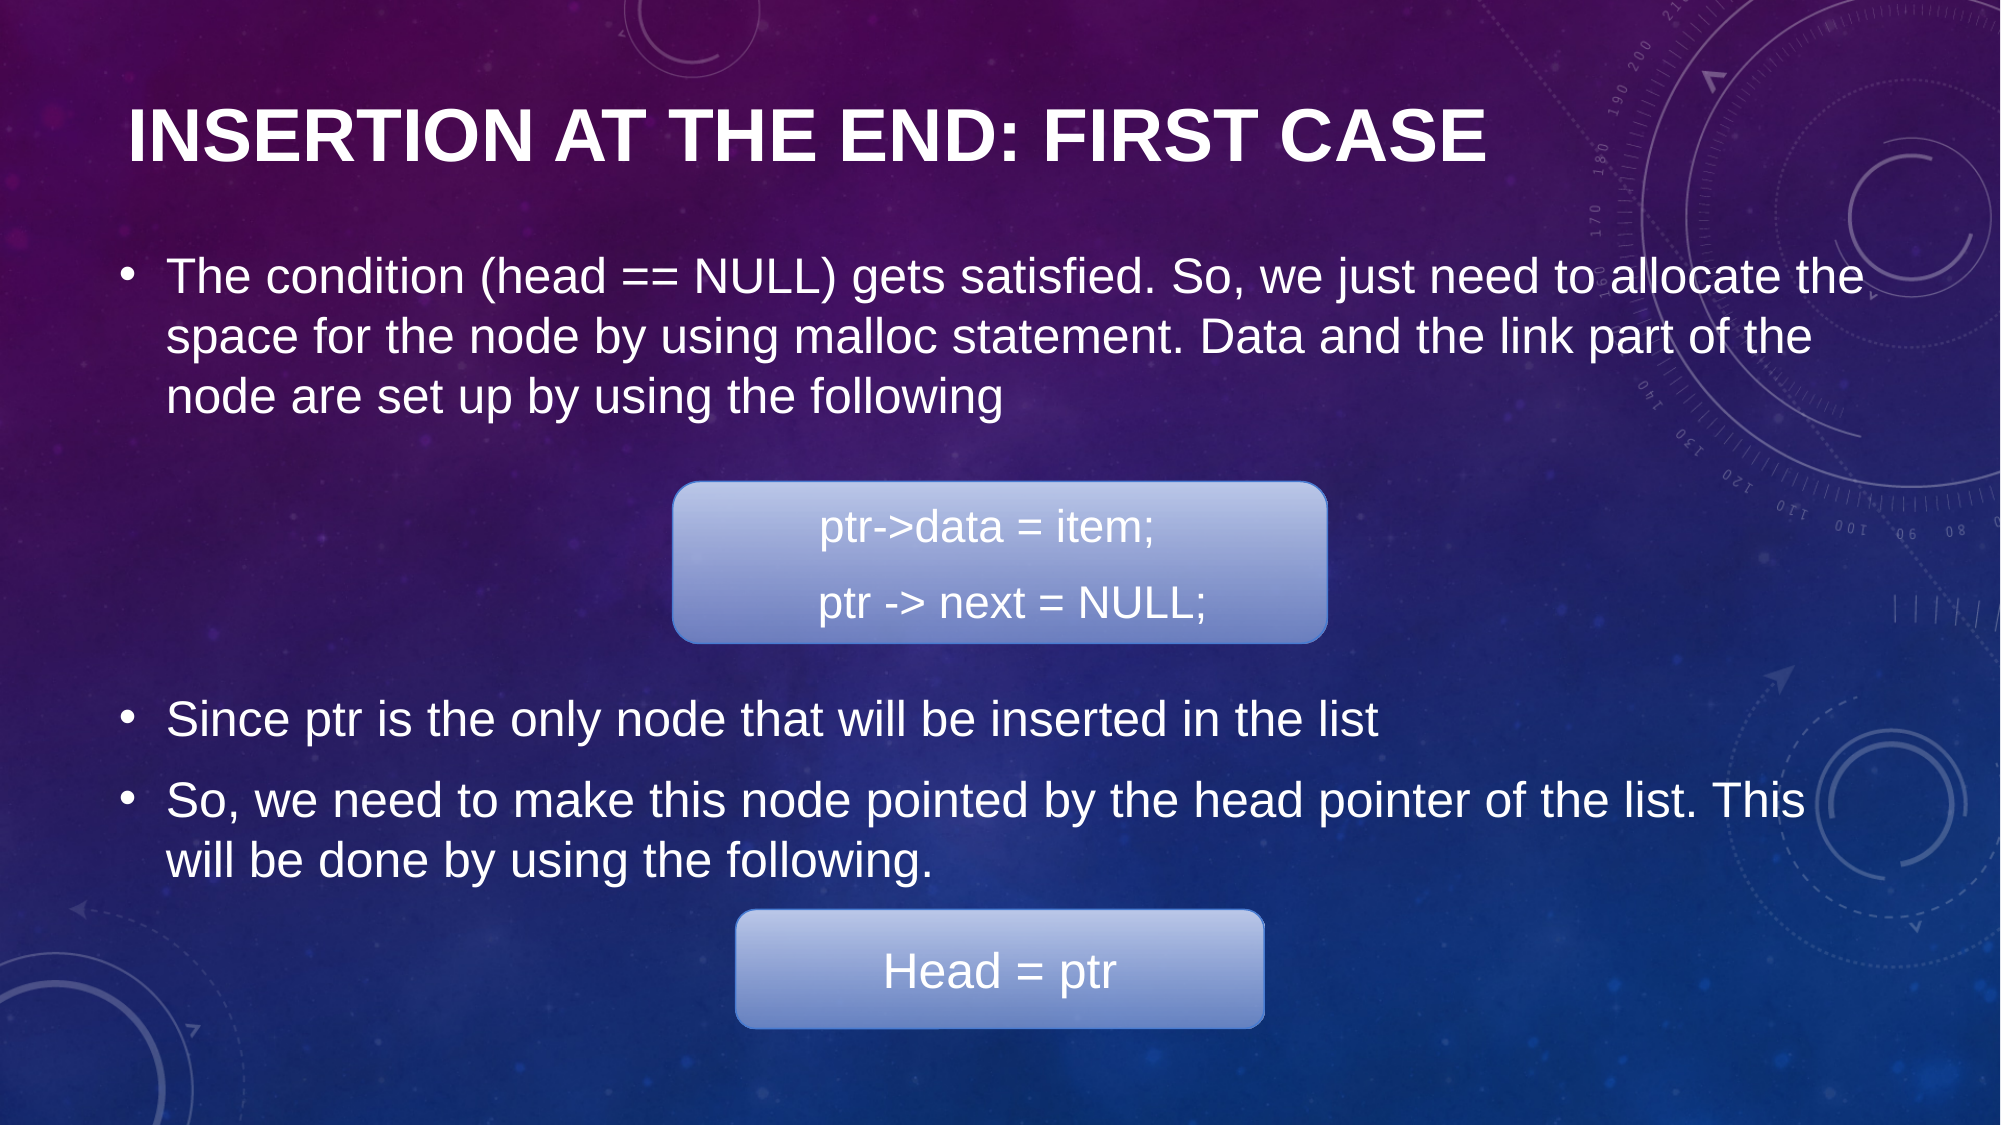

# Insertion at the end: First case
The condition (head == NULL) gets satisfied. So, we just need to allocate the space for the node by using malloc statement. Data and the link part of the node are set up by using the following

Since ptr is the only node that will be inserted in the list
So, we need to make this node pointed by the head pointer of the list. This will be done by using the following.

ptr->data = item;
    ptr -> next = NULL;
Head = ptr